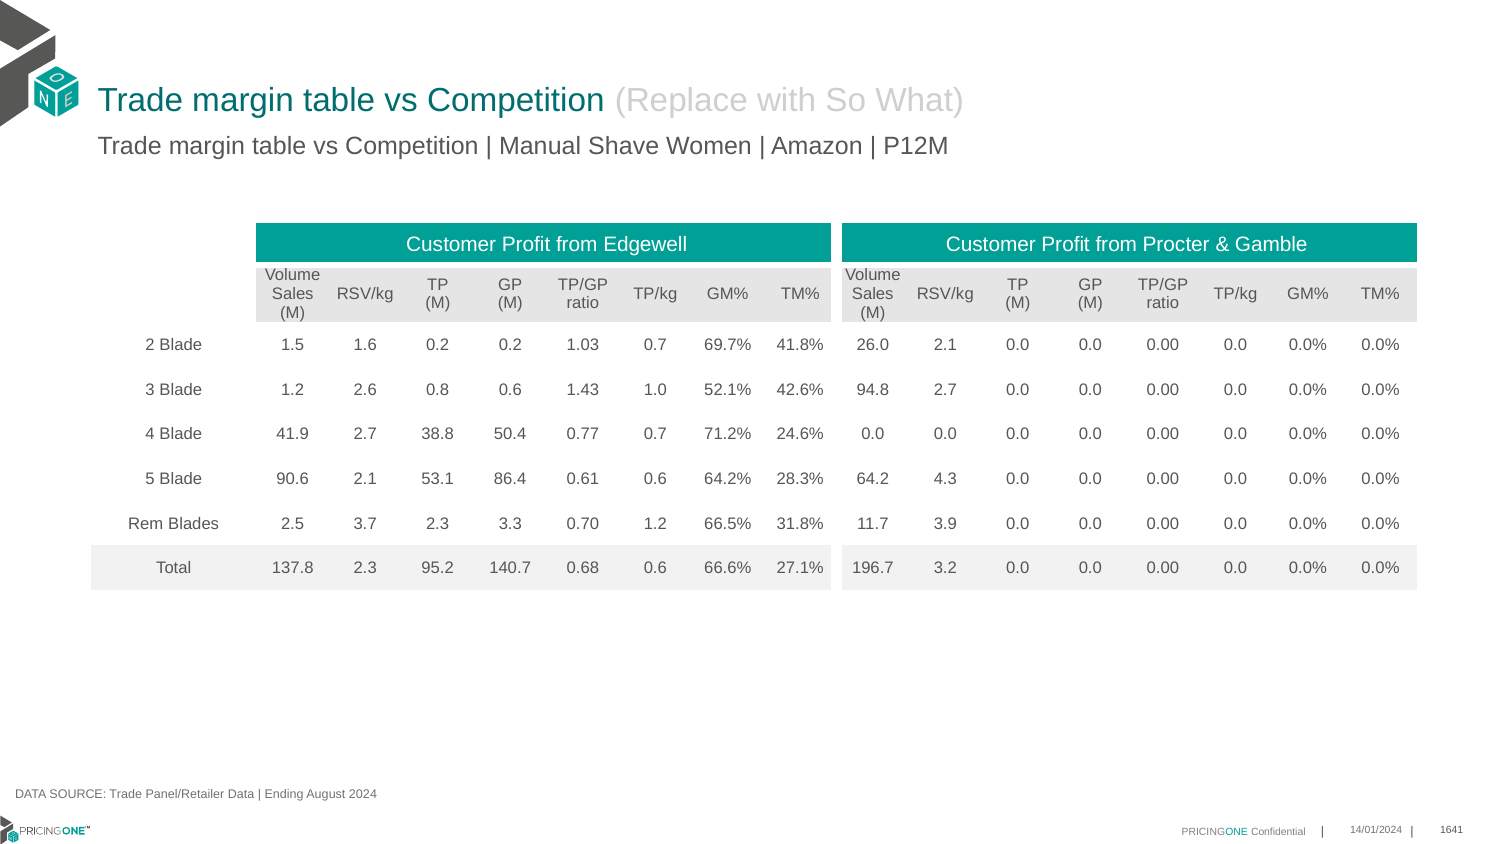

# Trade margin table vs Competition (Replace with So What)
Trade margin table vs Competition | Manual Shave Women | Amazon | P12M
|  | Customer Profit from Edgewell |  |  |  |  |  |  |  | Customer Profit from Procter & Gamble |  |  |  |  |  |  |  |
| --- | --- | --- | --- | --- | --- | --- | --- | --- | --- | --- | --- | --- | --- | --- | --- | --- |
|  | Volume Sales (M) | RSV/kg | TP (M) | GP (M) | TP/GP ratio | TP/kg | GM% | TM% | Volume Sales (M) | RSV/kg | TP (M) | GP (M) | TP/GP ratio | TP/kg | GM% | TM% |
| 2 Blade | 1.5 | 1.6 | 0.2 | 0.2 | 1.03 | 0.7 | 69.7% | 41.8% | 26.0 | 2.1 | 0.0 | 0.0 | 0.00 | 0.0 | 0.0% | 0.0% |
| 3 Blade | 1.2 | 2.6 | 0.8 | 0.6 | 1.43 | 1.0 | 52.1% | 42.6% | 94.8 | 2.7 | 0.0 | 0.0 | 0.00 | 0.0 | 0.0% | 0.0% |
| 4 Blade | 41.9 | 2.7 | 38.8 | 50.4 | 0.77 | 0.7 | 71.2% | 24.6% | 0.0 | 0.0 | 0.0 | 0.0 | 0.00 | 0.0 | 0.0% | 0.0% |
| 5 Blade | 90.6 | 2.1 | 53.1 | 86.4 | 0.61 | 0.6 | 64.2% | 28.3% | 64.2 | 4.3 | 0.0 | 0.0 | 0.00 | 0.0 | 0.0% | 0.0% |
| Rem Blades | 2.5 | 3.7 | 2.3 | 3.3 | 0.70 | 1.2 | 66.5% | 31.8% | 11.7 | 3.9 | 0.0 | 0.0 | 0.00 | 0.0 | 0.0% | 0.0% |
| Total | 137.8 | 2.3 | 95.2 | 140.7 | 0.68 | 0.6 | 66.6% | 27.1% | 196.7 | 3.2 | 0.0 | 0.0 | 0.00 | 0.0 | 0.0% | 0.0% |
DATA SOURCE: Trade Panel/Retailer Data | Ending August 2024

14/01/2024
1641